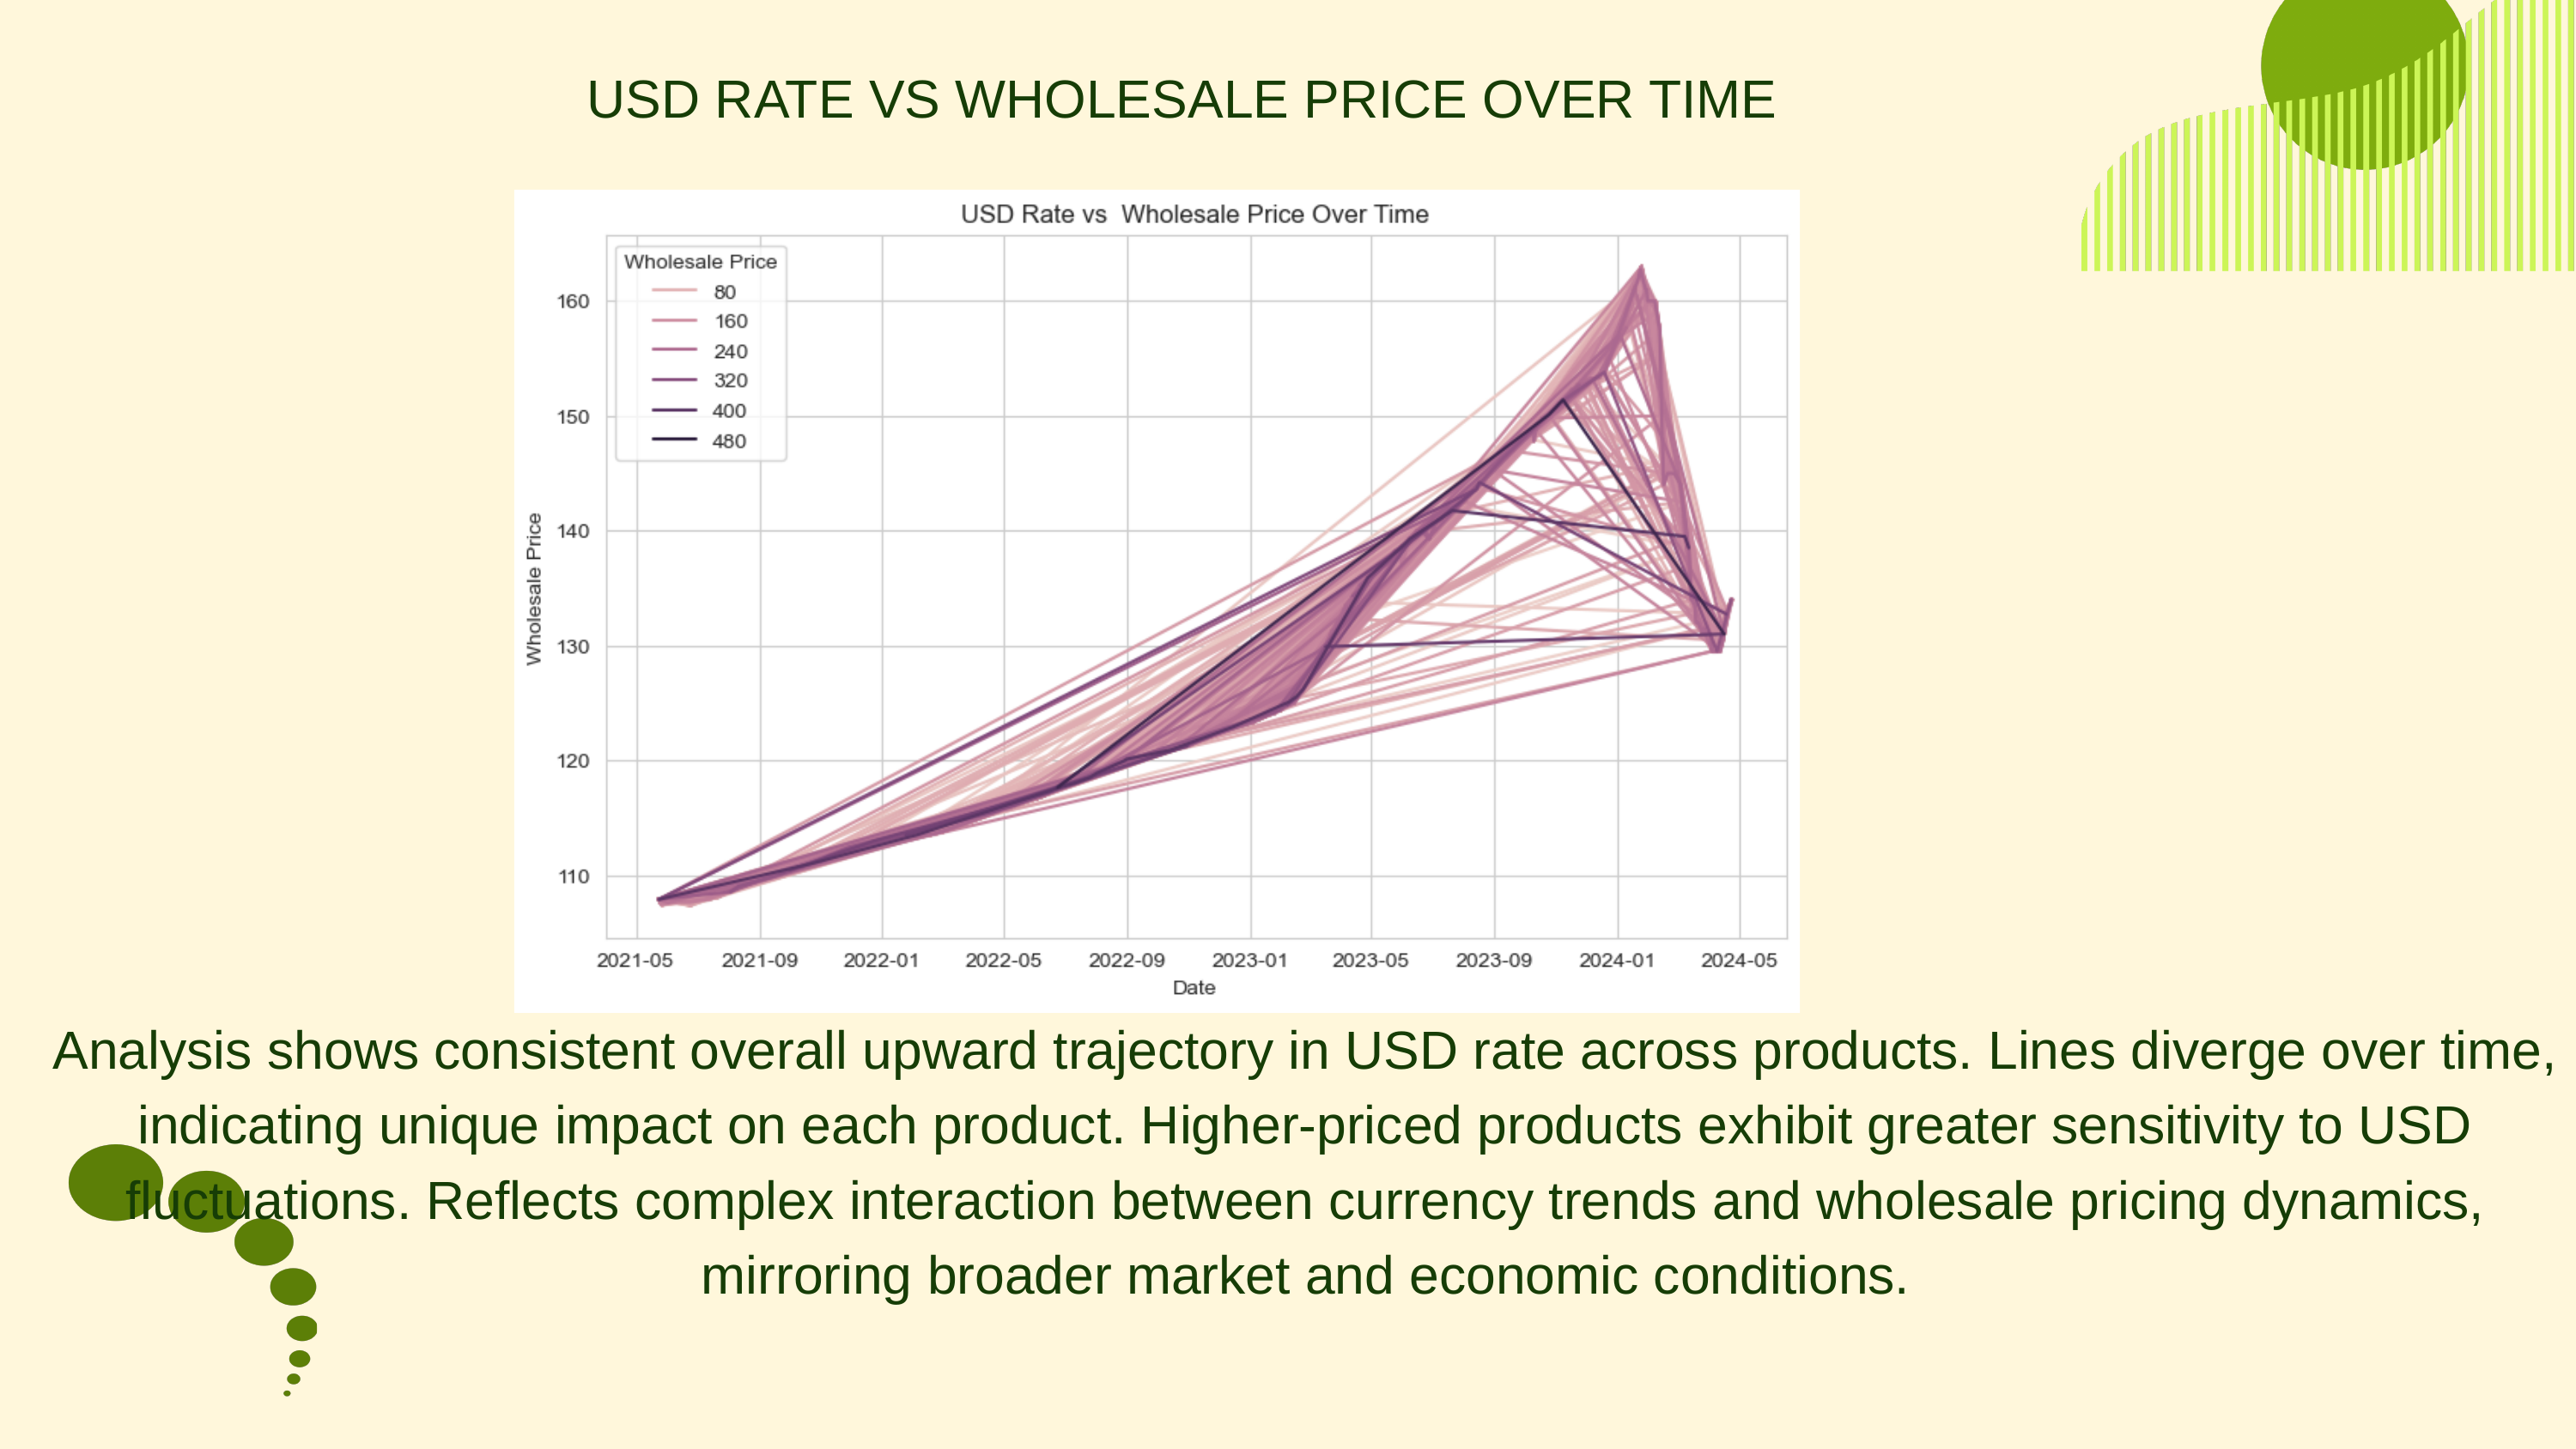

USD RATE VS WHOLESALE PRICE OVER TIME

Analysis shows consistent overall upward trajectory in USD rate across products. Lines diverge over time, indicating unique impact on each product. Higher-priced products exhibit greater sensitivity to USD fluctuations. Reflects complex interaction between currency trends and wholesale pricing dynamics, mirroring broader market and economic conditions.